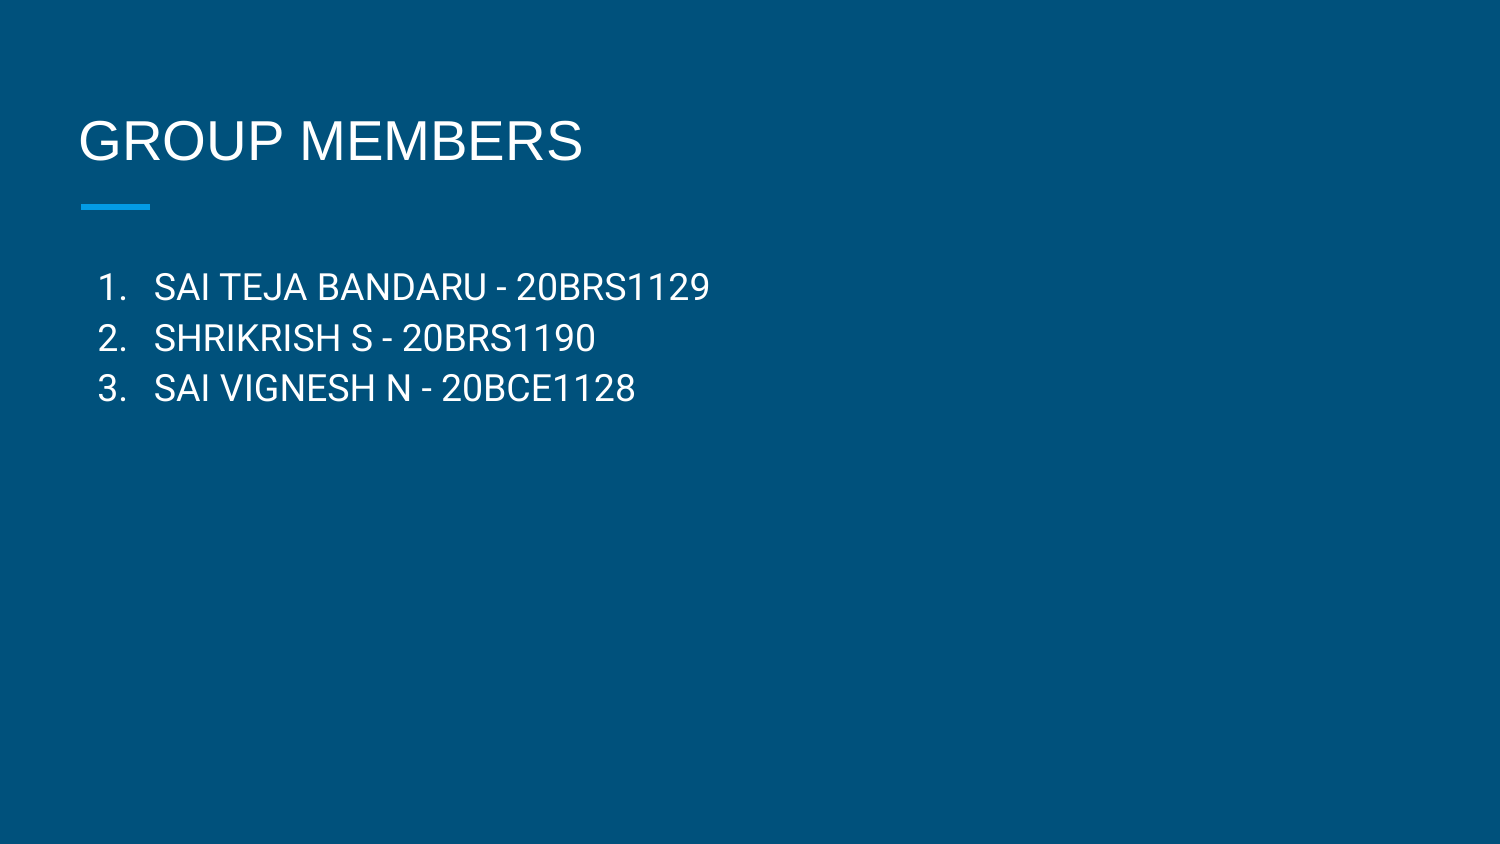

# GROUP MEMBERS
SAI TEJA BANDARU - 20BRS1129
SHRIKRISH S - 20BRS1190
SAI VIGNESH N - 20BCE1128